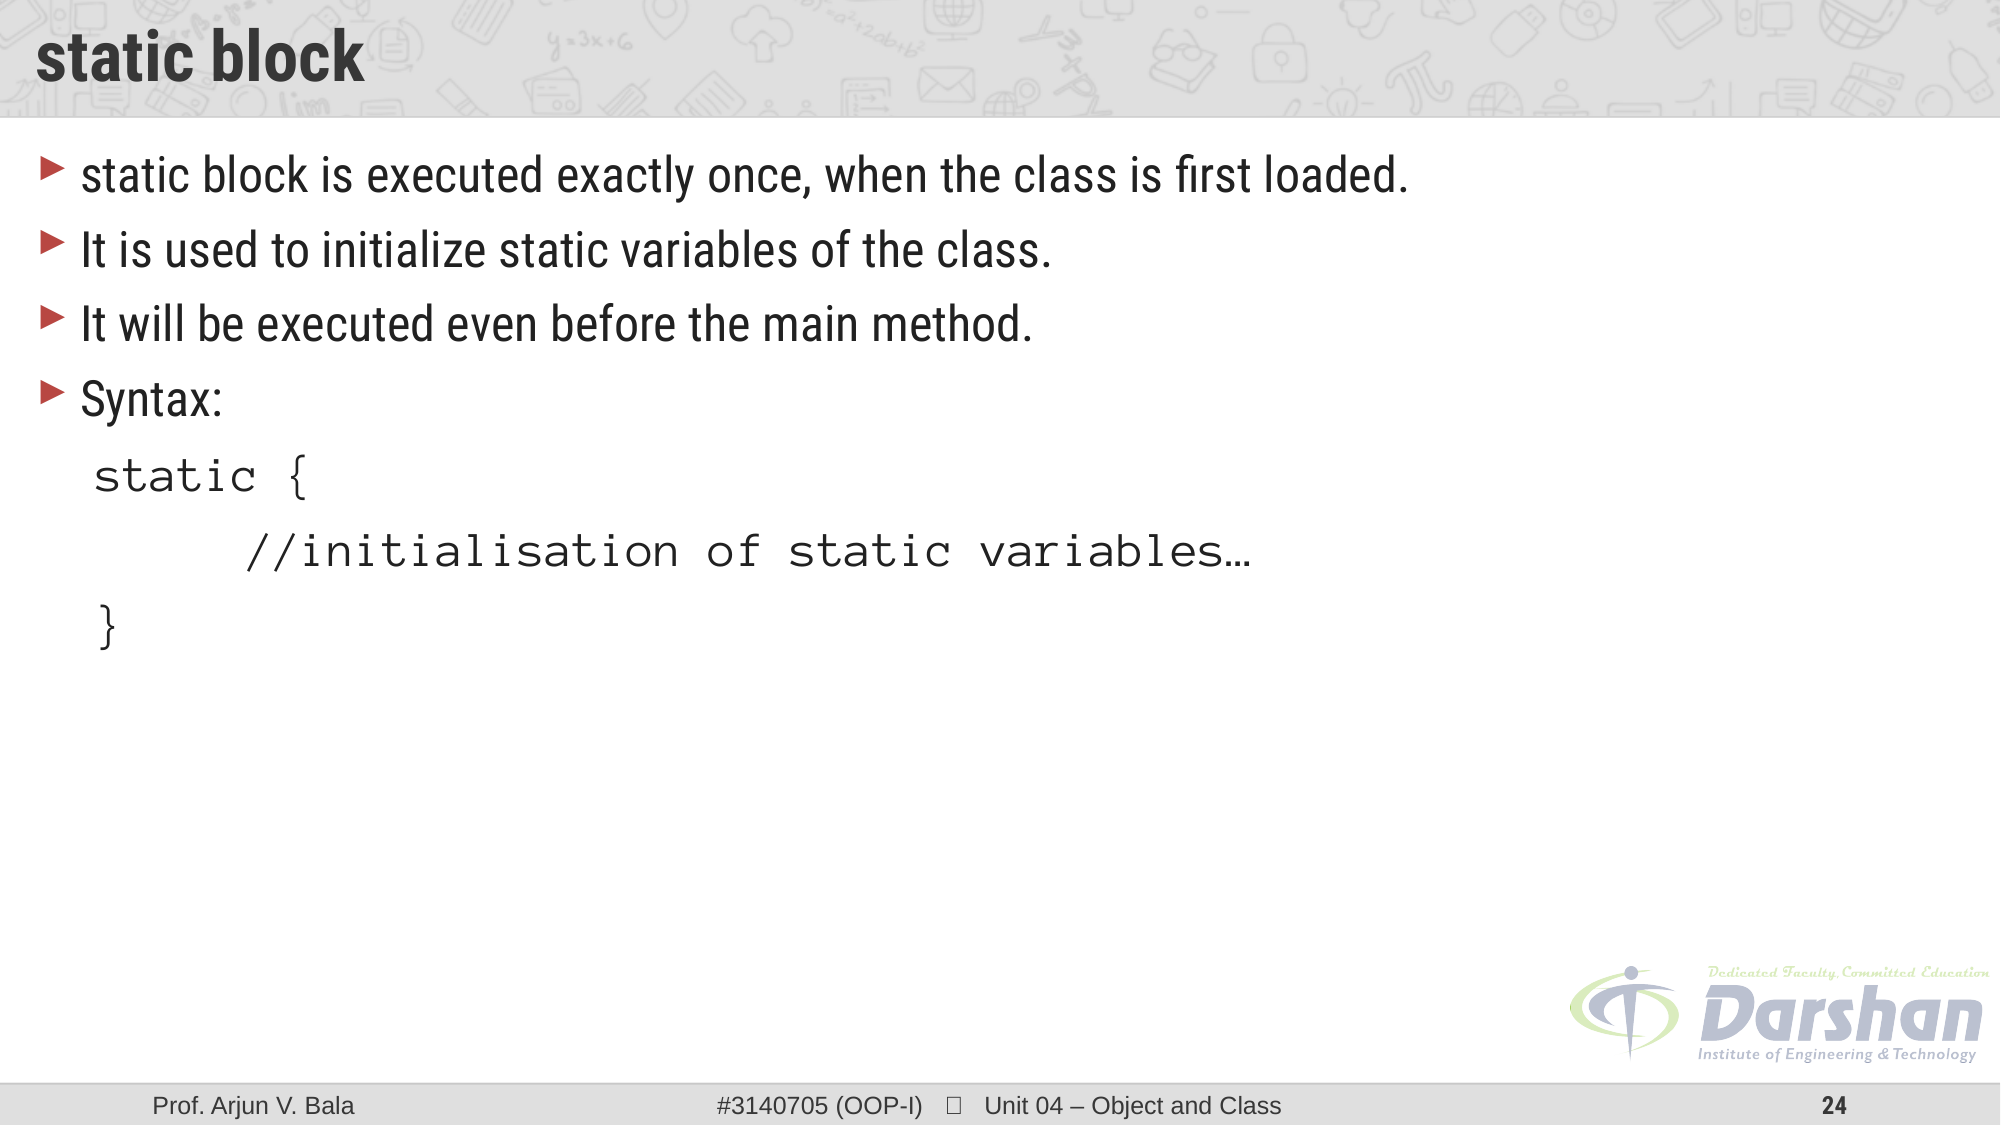

# static block
static block is executed exactly once, when the class is first loaded.
It is used to initialize static variables of the class.
It will be executed even before the main method.
Syntax:
static {
	//initialisation of static variables…
}